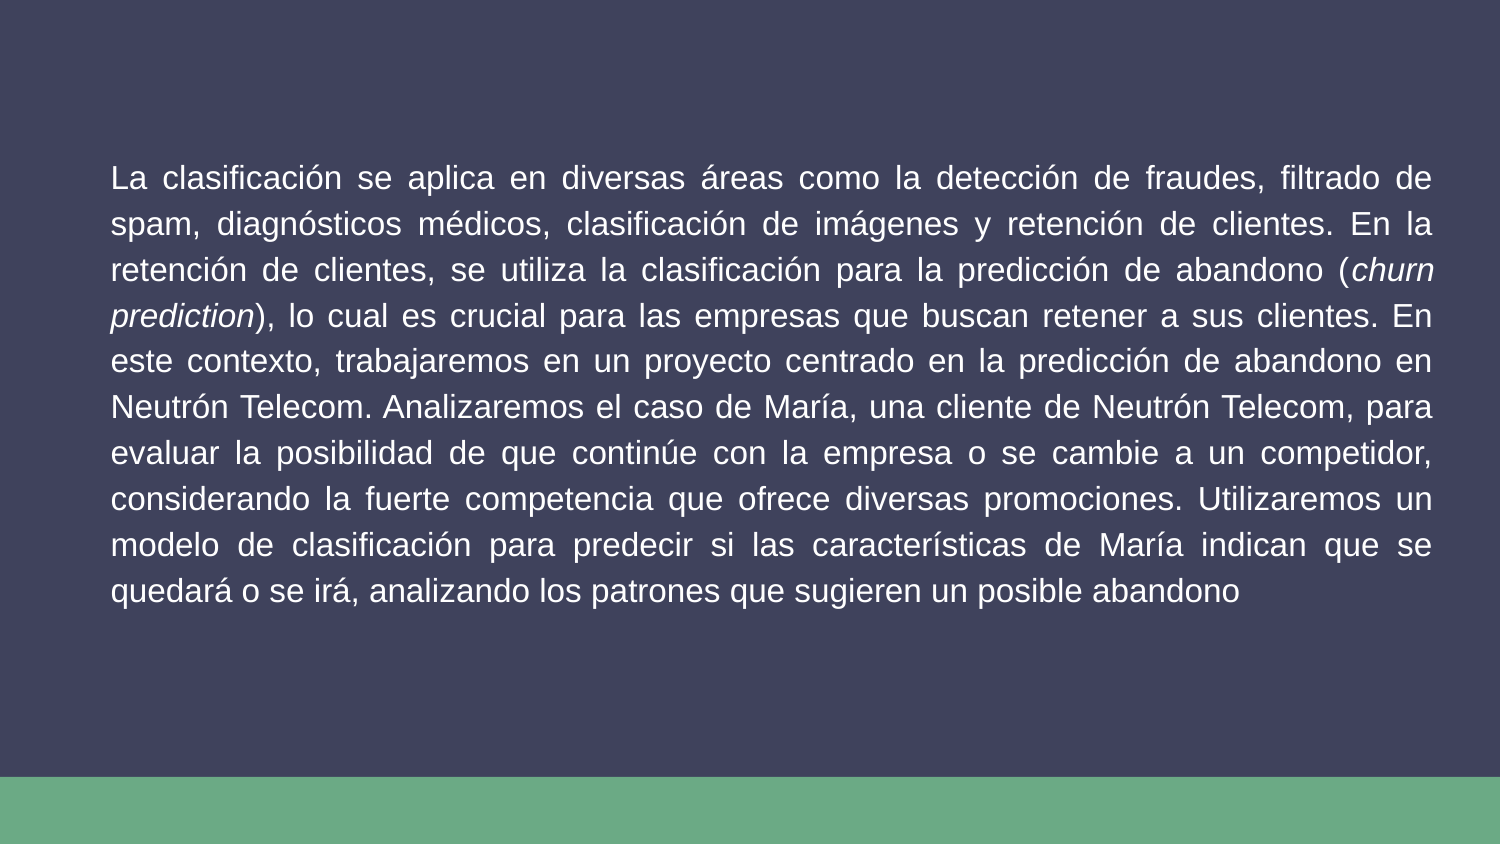

La clasificación se aplica en diversas áreas como la detección de fraudes, filtrado de spam, diagnósticos médicos, clasificación de imágenes y retención de clientes. En la retención de clientes, se utiliza la clasificación para la predicción de abandono (churn prediction), lo cual es crucial para las empresas que buscan retener a sus clientes. En este contexto, trabajaremos en un proyecto centrado en la predicción de abandono en Neutrón Telecom. Analizaremos el caso de María, una cliente de Neutrón Telecom, para evaluar la posibilidad de que continúe con la empresa o se cambie a un competidor, considerando la fuerte competencia que ofrece diversas promociones. Utilizaremos un modelo de clasificación para predecir si las características de María indican que se quedará o se irá, analizando los patrones que sugieren un posible abandono